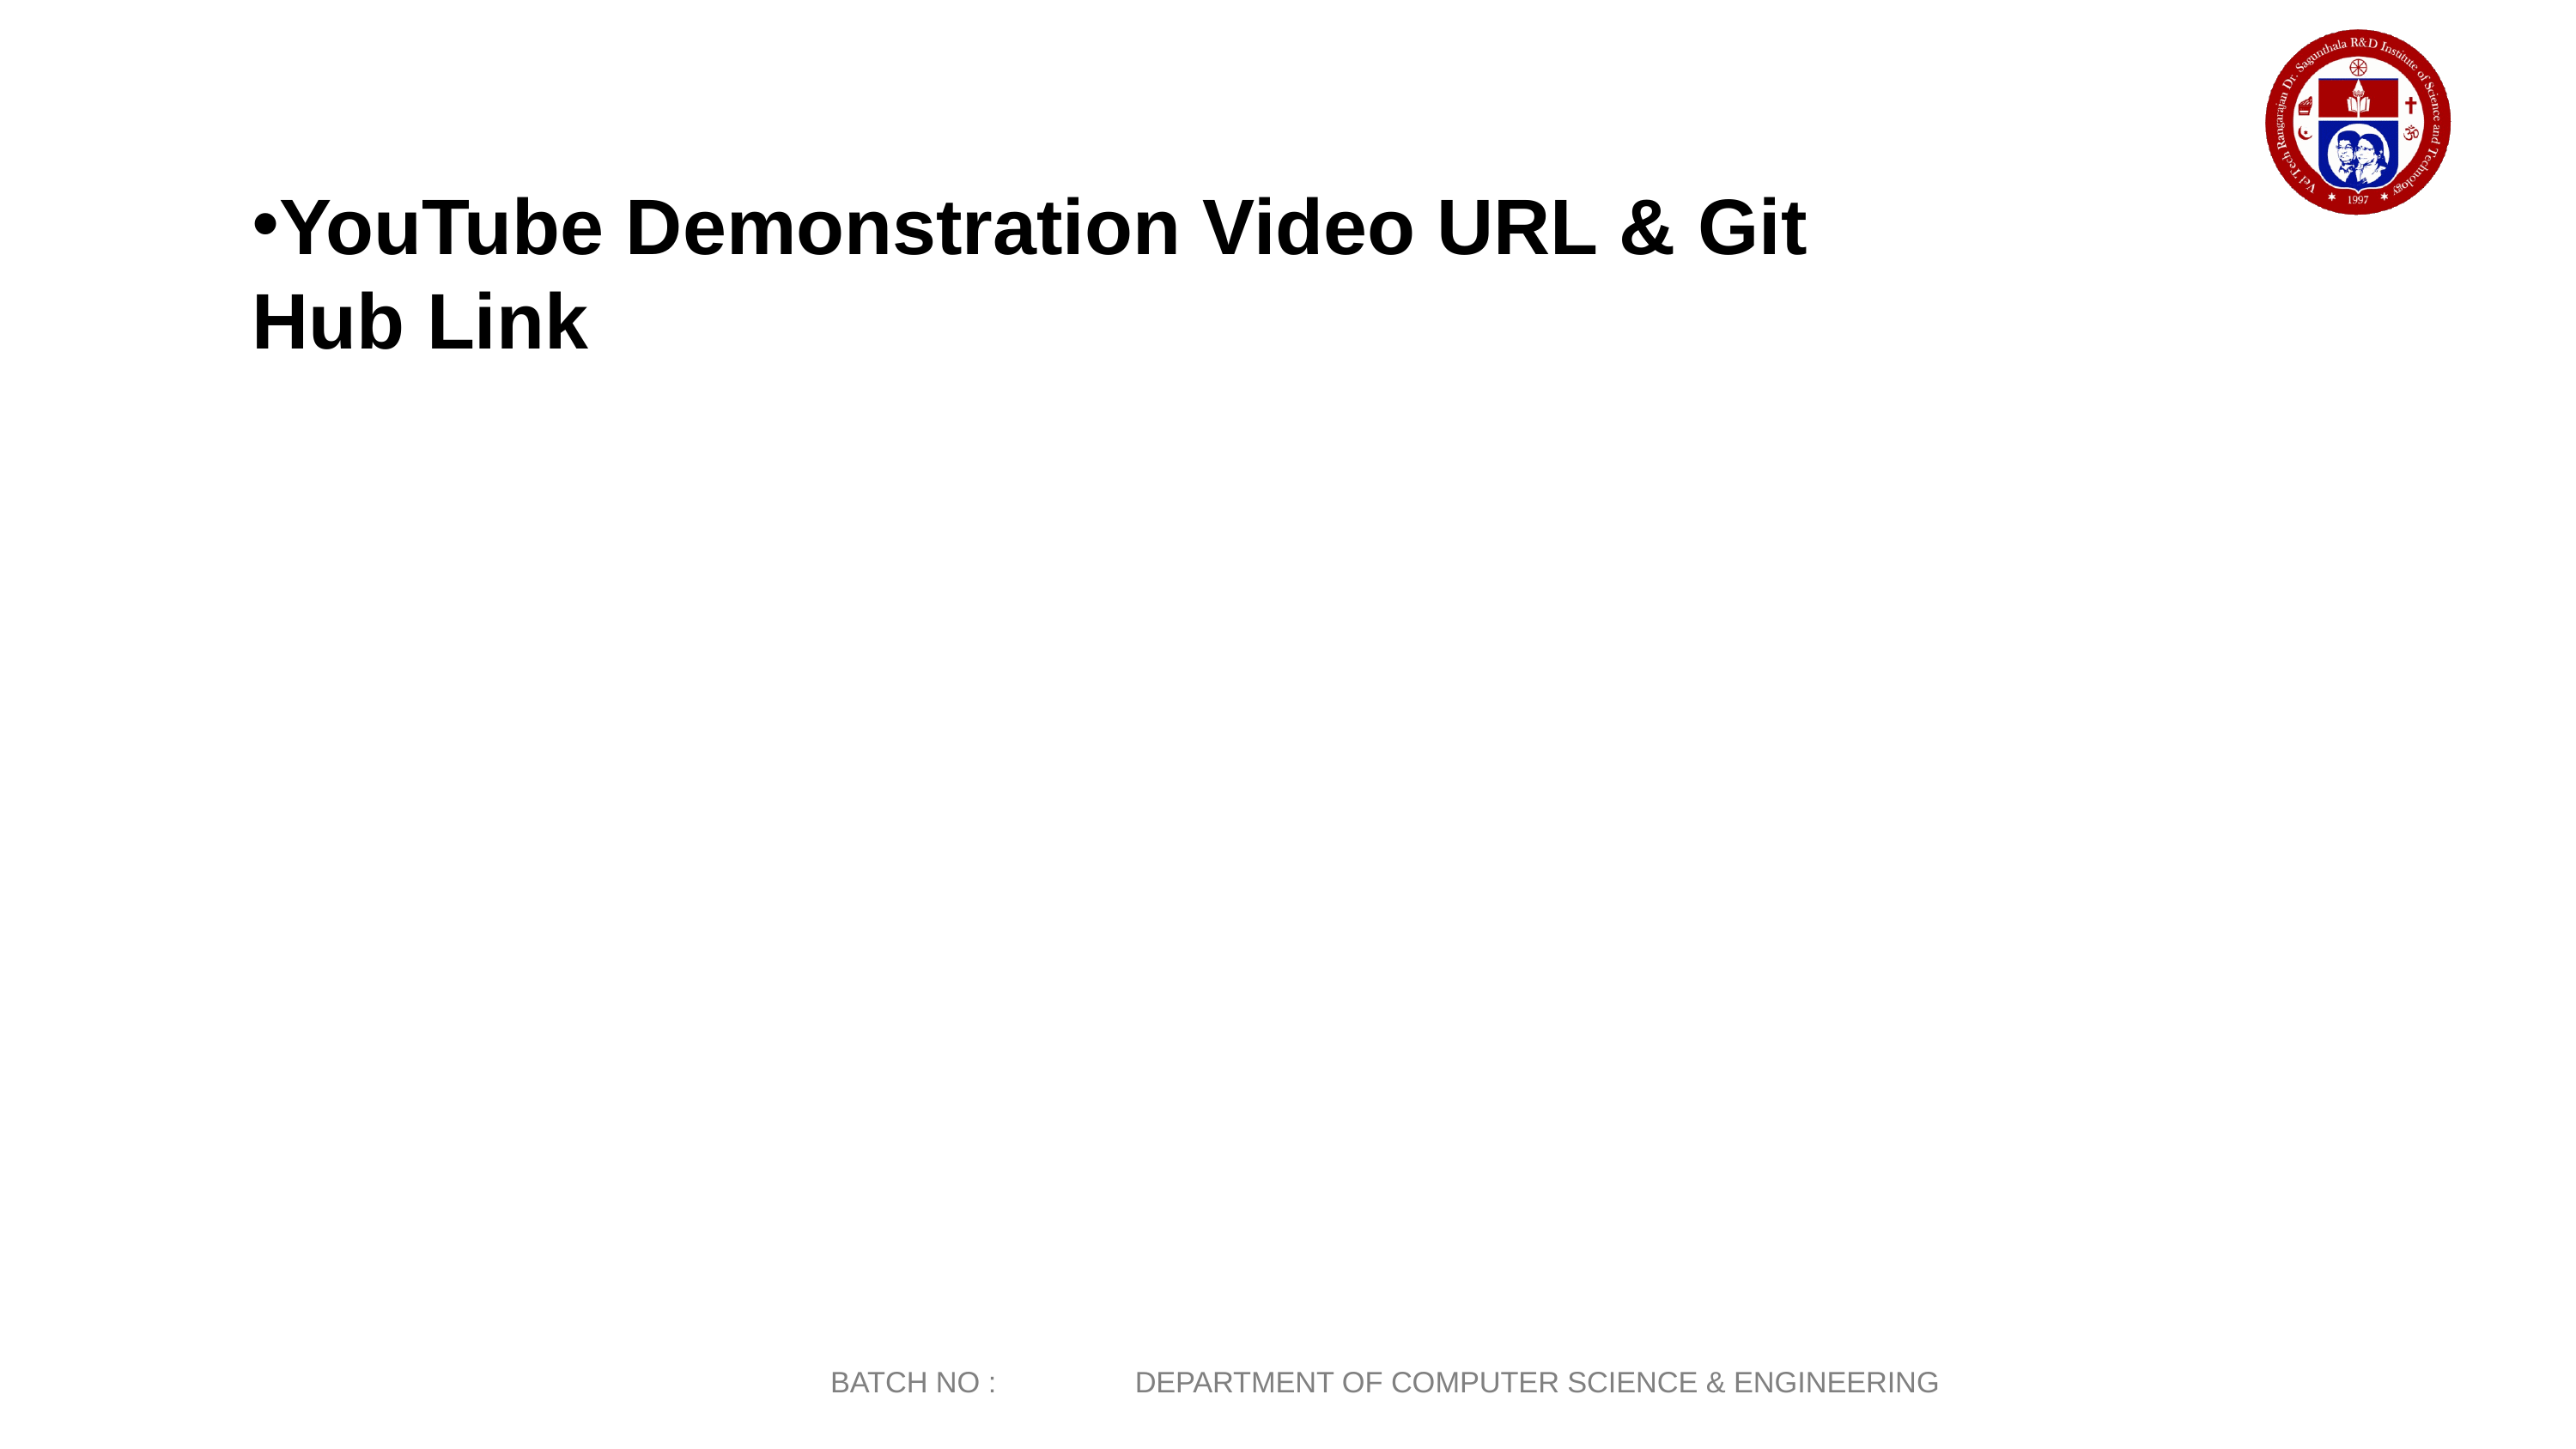

YouTube Demonstration Video URL & Git Hub Link

BATCH NO :                 DEPARTMENT OF COMPUTER SCIENCE & ENGINEERING
27